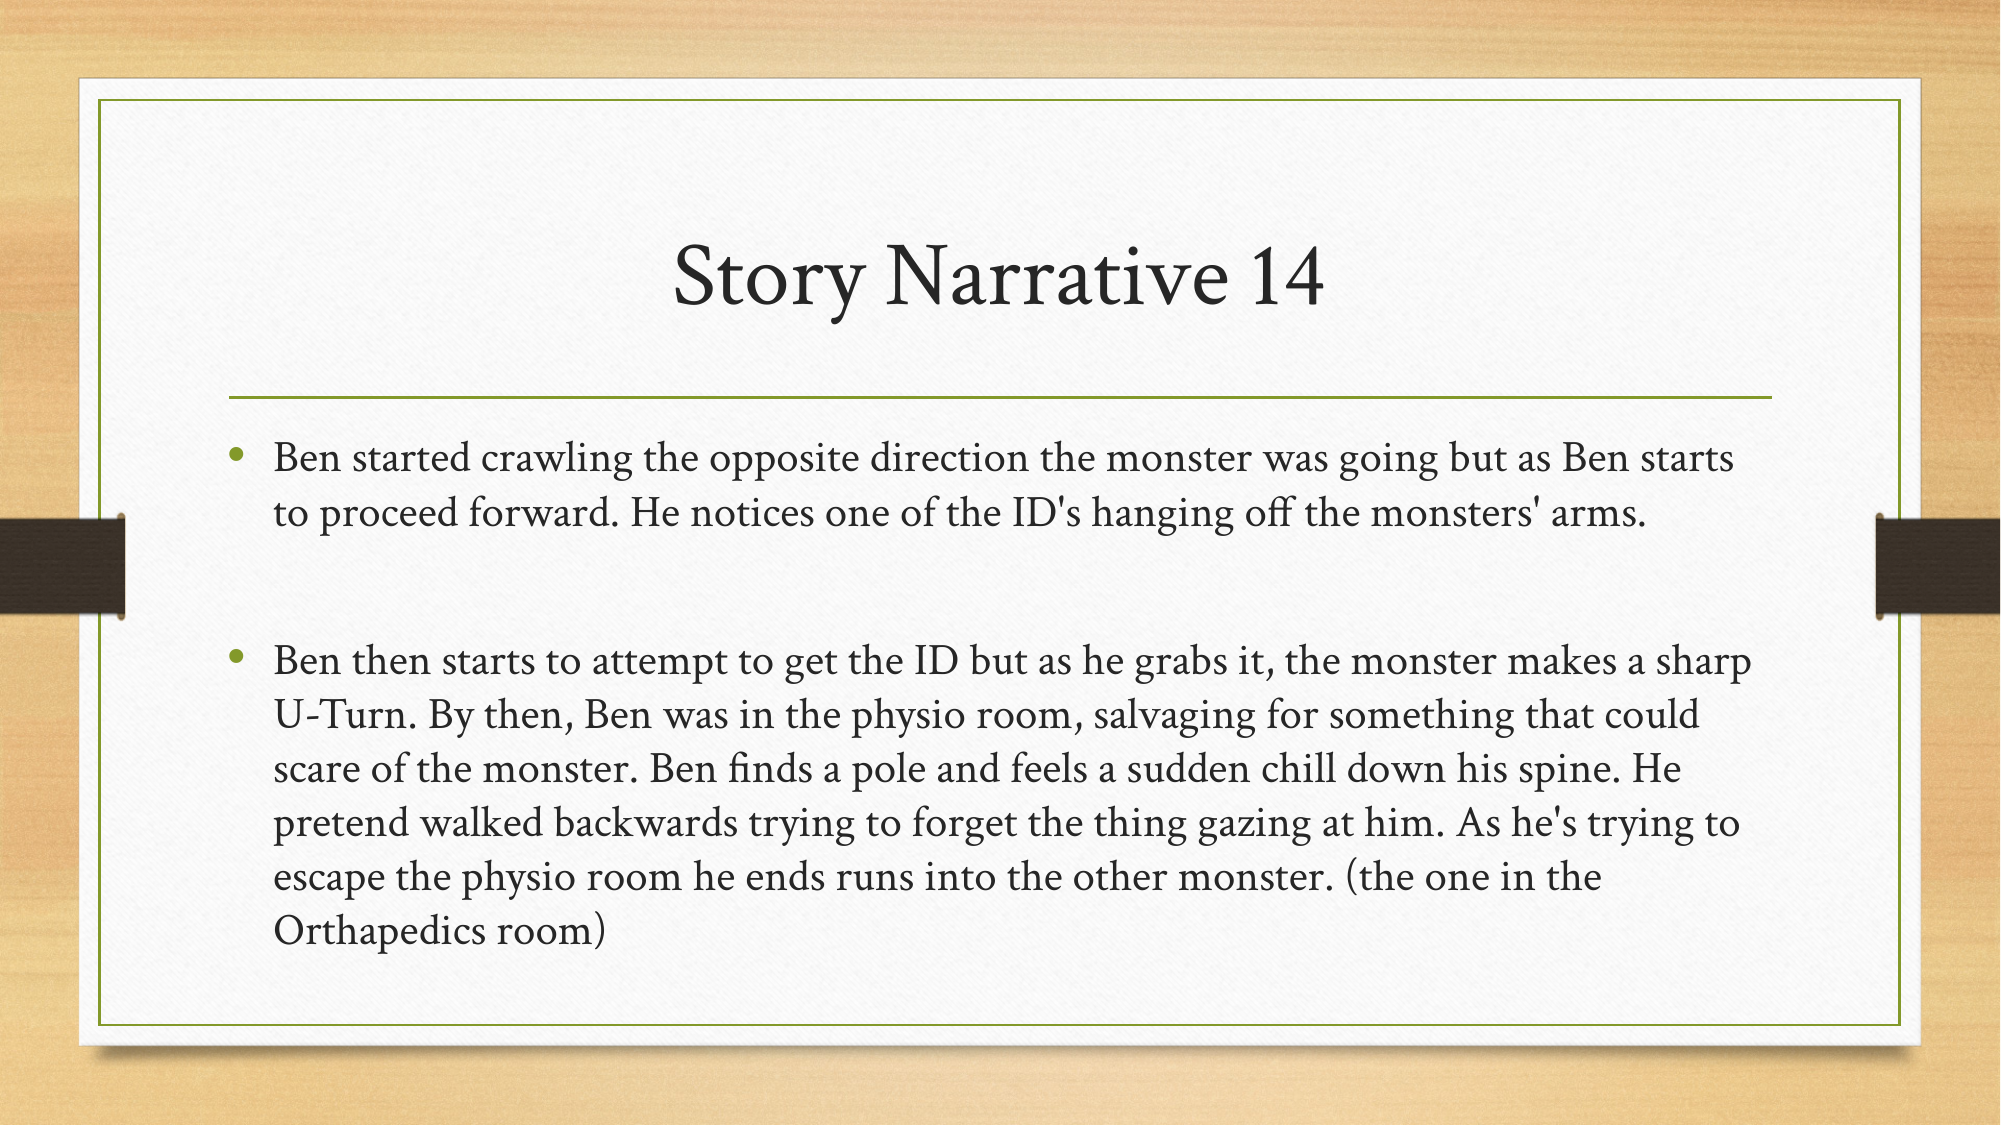

# Story Narrative 14
Ben started crawling the opposite direction the monster was going but as Ben starts to proceed forward. He notices one of the ID's hanging off the monsters' arms.

Ben then starts to attempt to get the ID but as he grabs it, the monster makes a sharp U-Turn. By then, Ben was in the physio room, salvaging for something that could scare of the monster. Ben finds a pole and feels a sudden chill down his spine. He pretend walked backwards trying to forget the thing gazing at him. As he's trying to escape the physio room he ends runs into the other monster. (the one in the Orthapedics room)